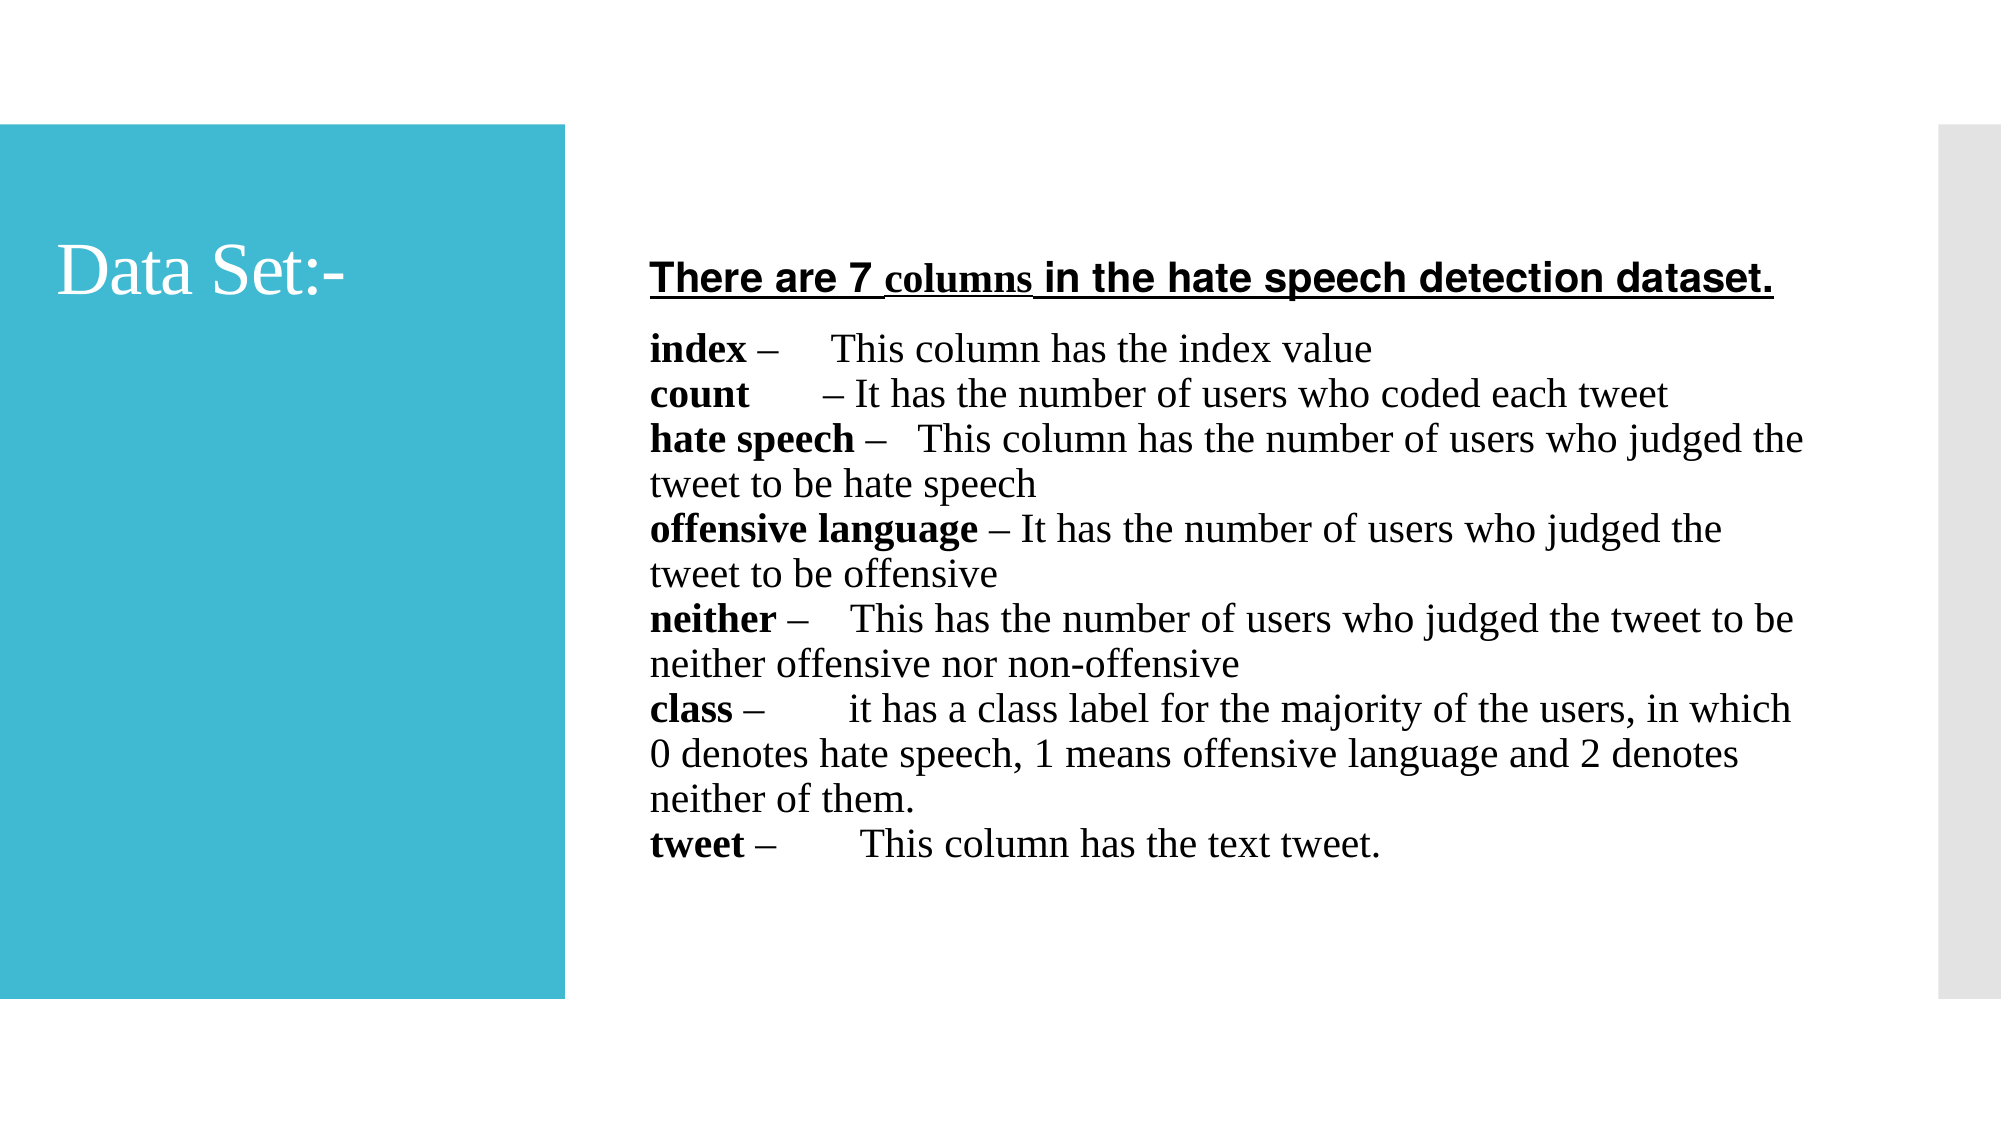

There are 7 columns in the hate speech detection dataset.
index –     This column has the index value
count       – It has the number of users who coded each tweet
hate speech –   This column has the number of users who judged the tweet to be hate speech
offensive language – It has the number of users who judged the tweet to be offensive
neither –    This has the number of users who judged the tweet to be neither offensive nor non-offensive
class –        it has a class label for the majority of the users, in which 0 denotes hate speech, 1 means offensive language and 2 denotes neither of them.
tweet –        This column has the text tweet.
# Data Set:-